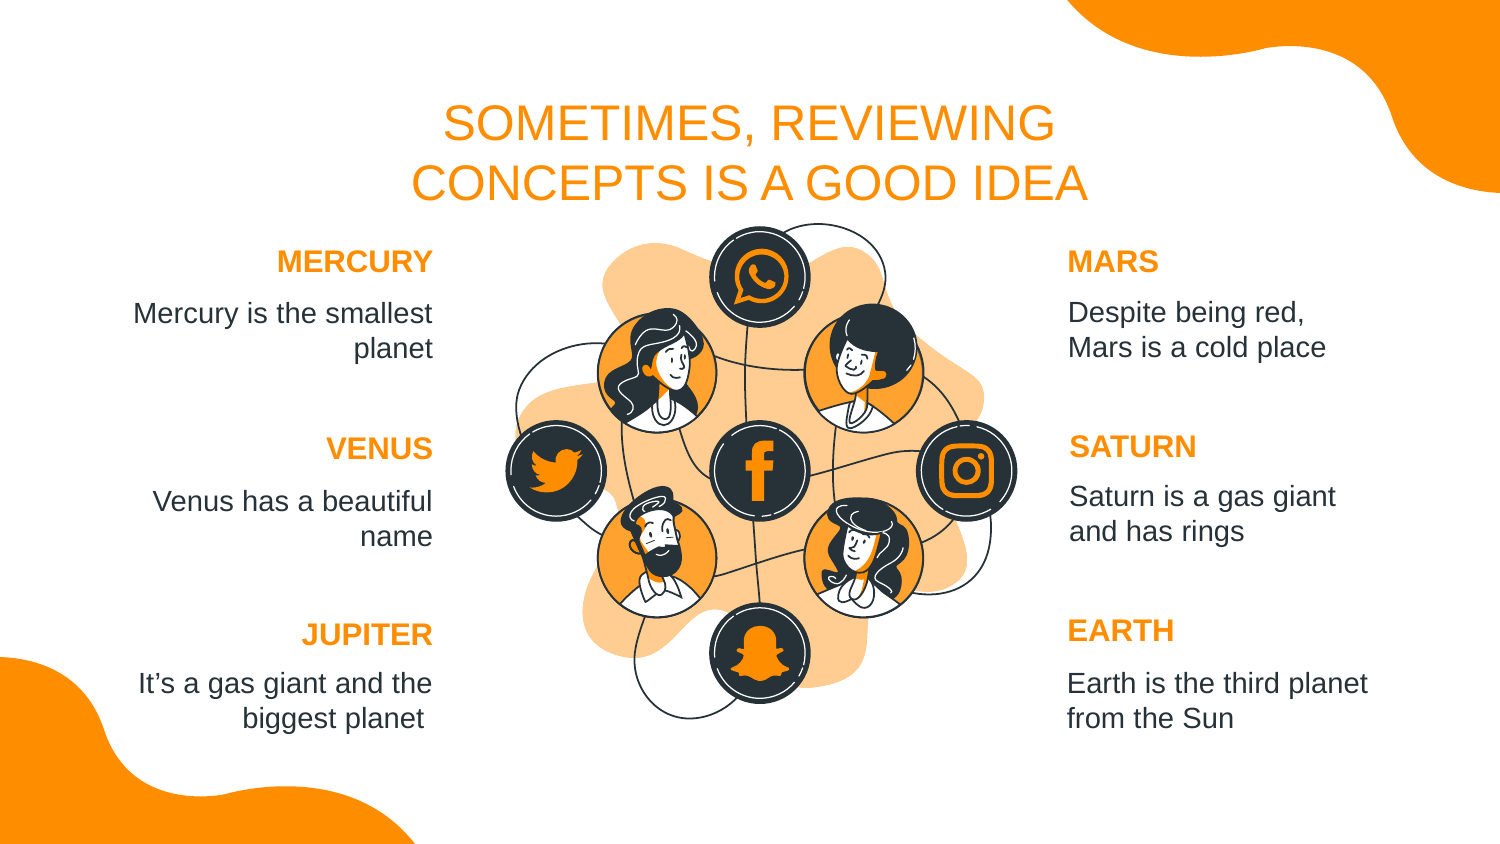

SOMETIMES, REVIEWING
CONCEPTS IS A GOOD IDEA

# MERCURY
MARS
Despite being red, Mars is a cold place
Mercury is the smallest planet
SATURN
VENUS
Saturn is a gas giant and has rings
Venus has a beautiful name
EARTH
JUPITER
It’s a gas giant and the biggest planet
Earth is the third planet from the Sun